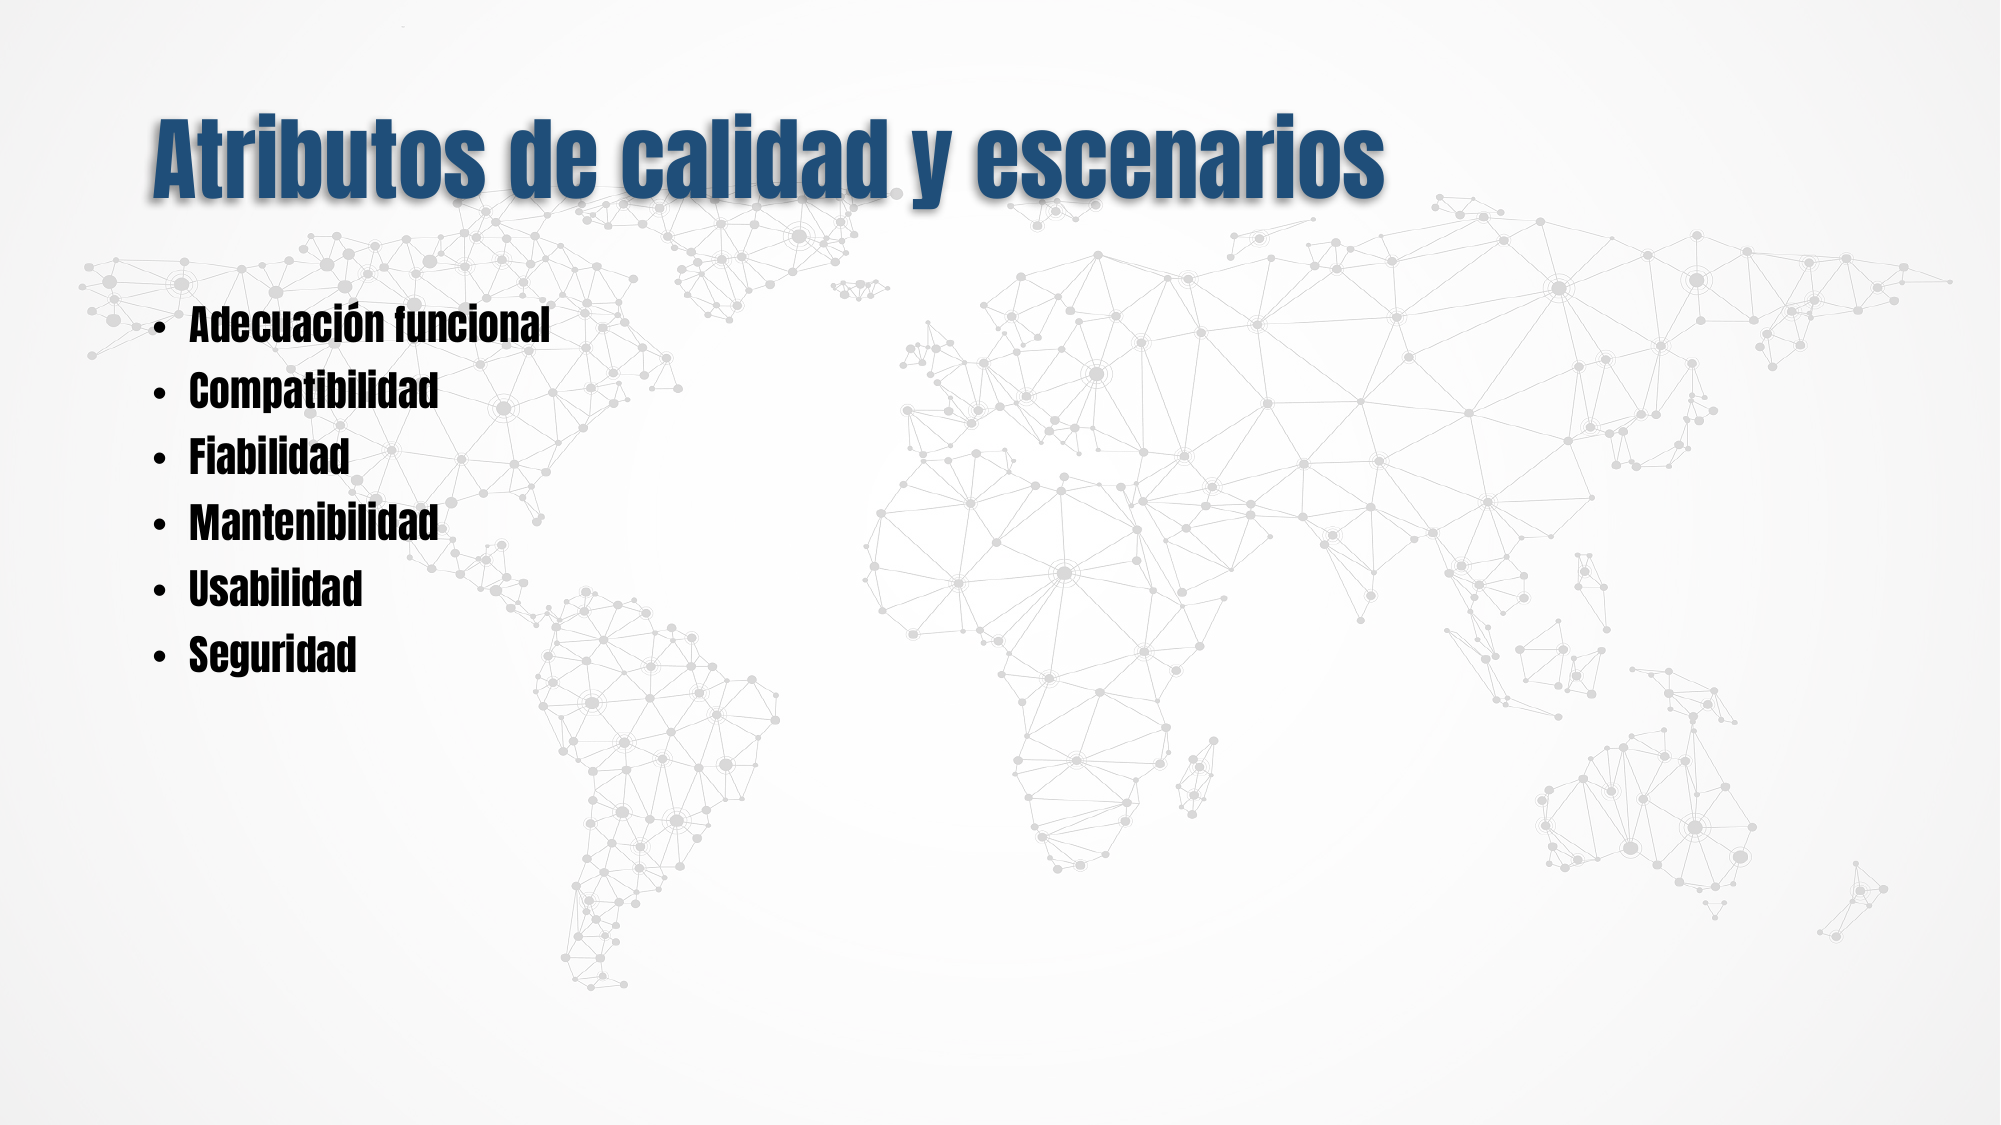

# Atributos de calidad y escenarios
Adecuación funcional
Compatibilidad
Fiabilidad
Mantenibilidad
Usabilidad
Seguridad